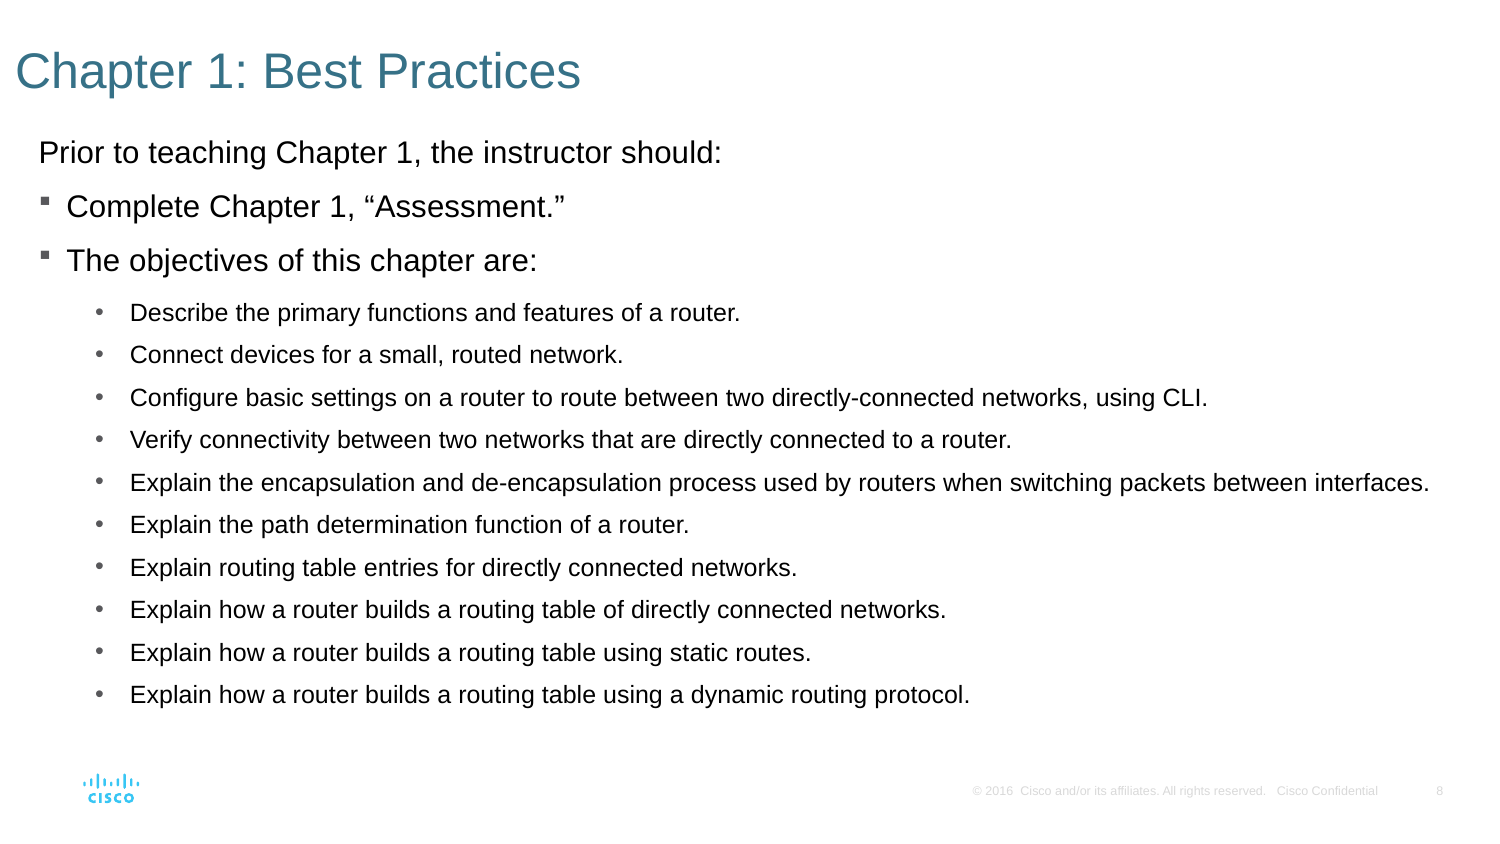

# Chapter 1: Best Practices
Prior to teaching Chapter 1, the instructor should:
Complete Chapter 1, “Assessment.”
The objectives of this chapter are:
Describe the primary functions and features of a router.
Connect devices for a small, routed network.
Configure basic settings on a router to route between two directly-connected networks, using CLI.
Verify connectivity between two networks that are directly connected to a router.
Explain the encapsulation and de-encapsulation process used by routers when switching packets between interfaces.
Explain the path determination function of a router.
Explain routing table entries for directly connected networks.
Explain how a router builds a routing table of directly connected networks.
Explain how a router builds a routing table using static routes.
Explain how a router builds a routing table using a dynamic routing protocol.